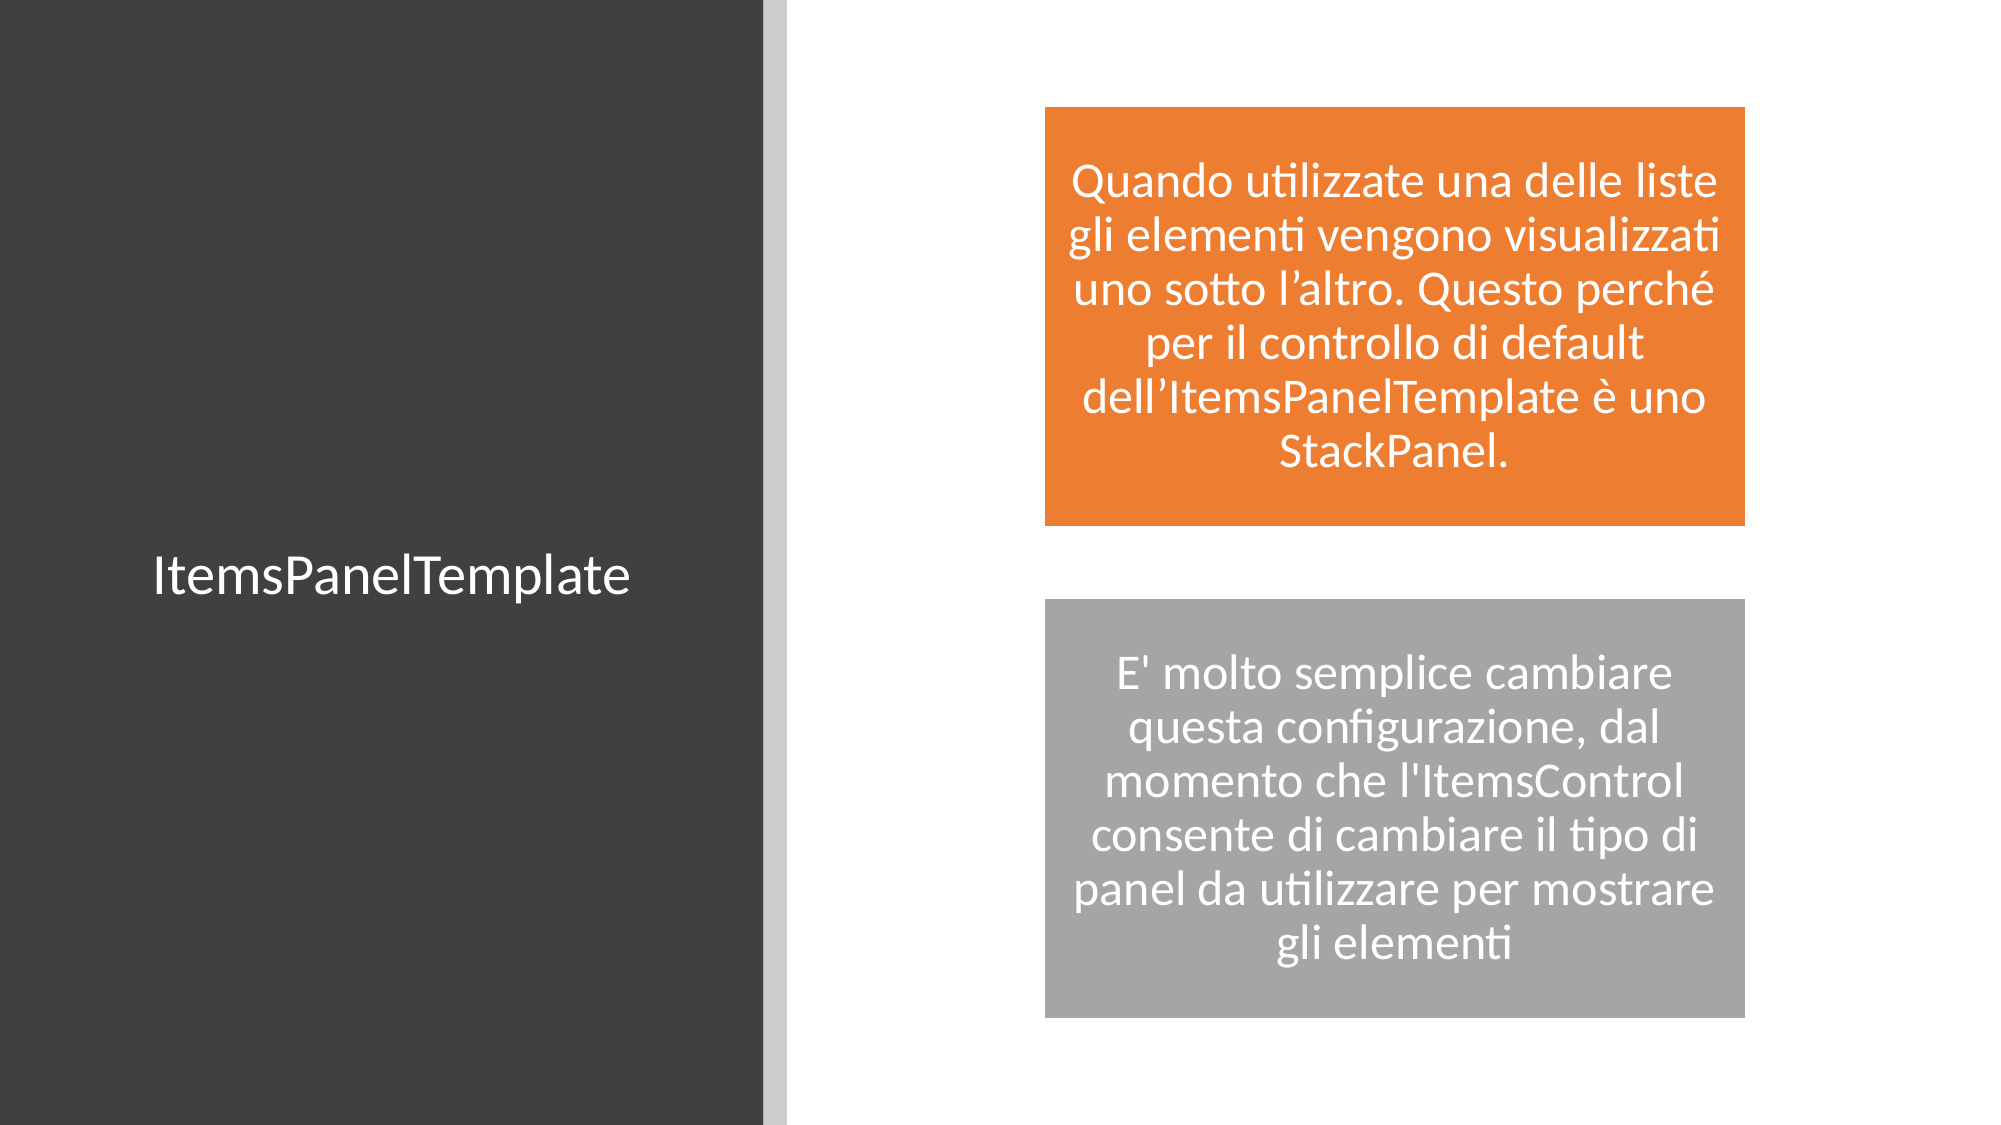

Quando utilizzate una delle liste gli elementi vengono visualizzati uno sotto l’altro. Questo perché per il controllo di default dell’ItemsPanelTemplate è uno StackPanel.
E' molto semplice cambiare questa configurazione, dal momento che l'ItemsControl consente di cambiare il tipo di panel da utilizzare per mostrare gli elementi
# ItemsPanelTemplate